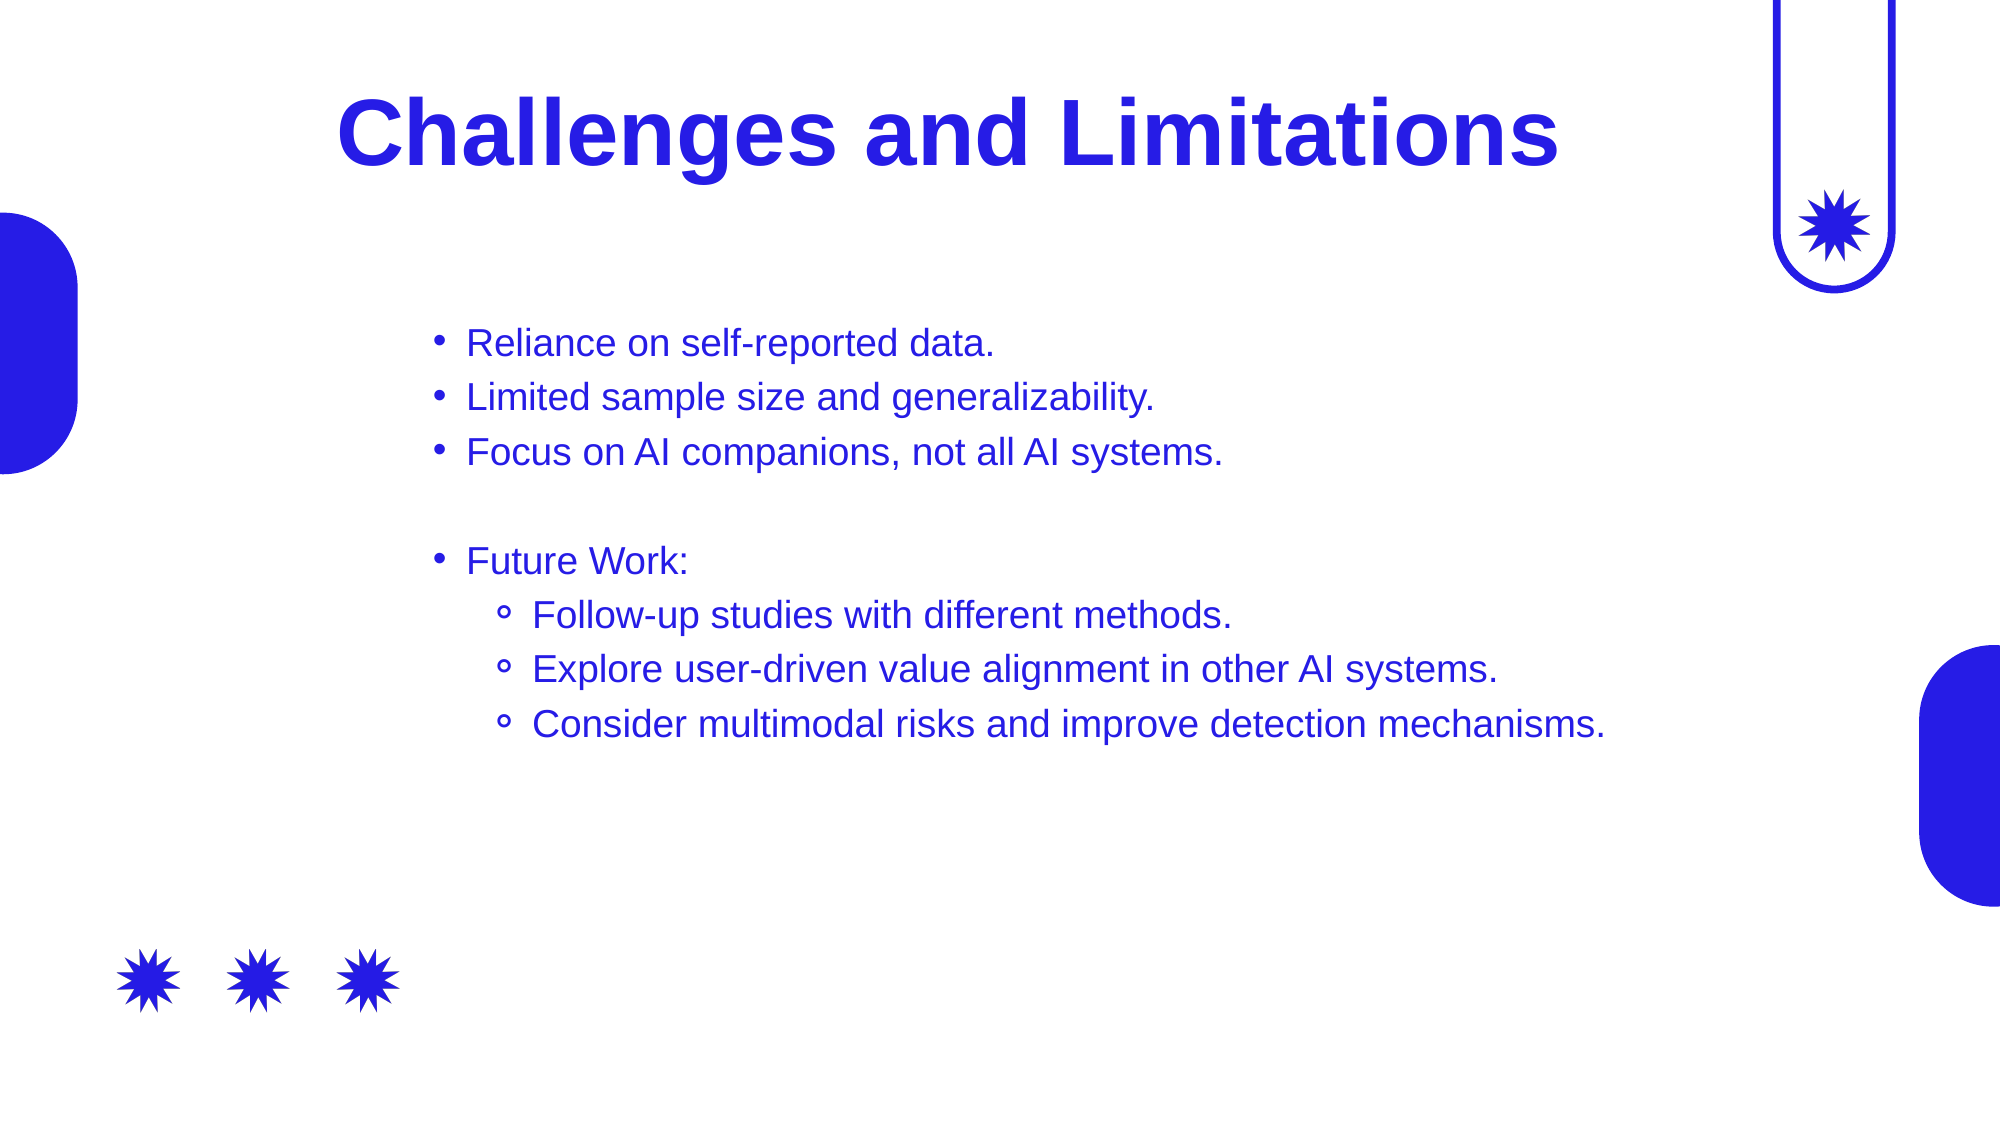

Challenges and Limitations

Reliance on self-reported data.
Limited sample size and generalizability.
Focus on AI companions, not all AI systems.

Future Work:
Follow-up studies with different methods.
Explore user-driven value alignment in other AI systems.
Consider multimodal risks and improve detection mechanisms.